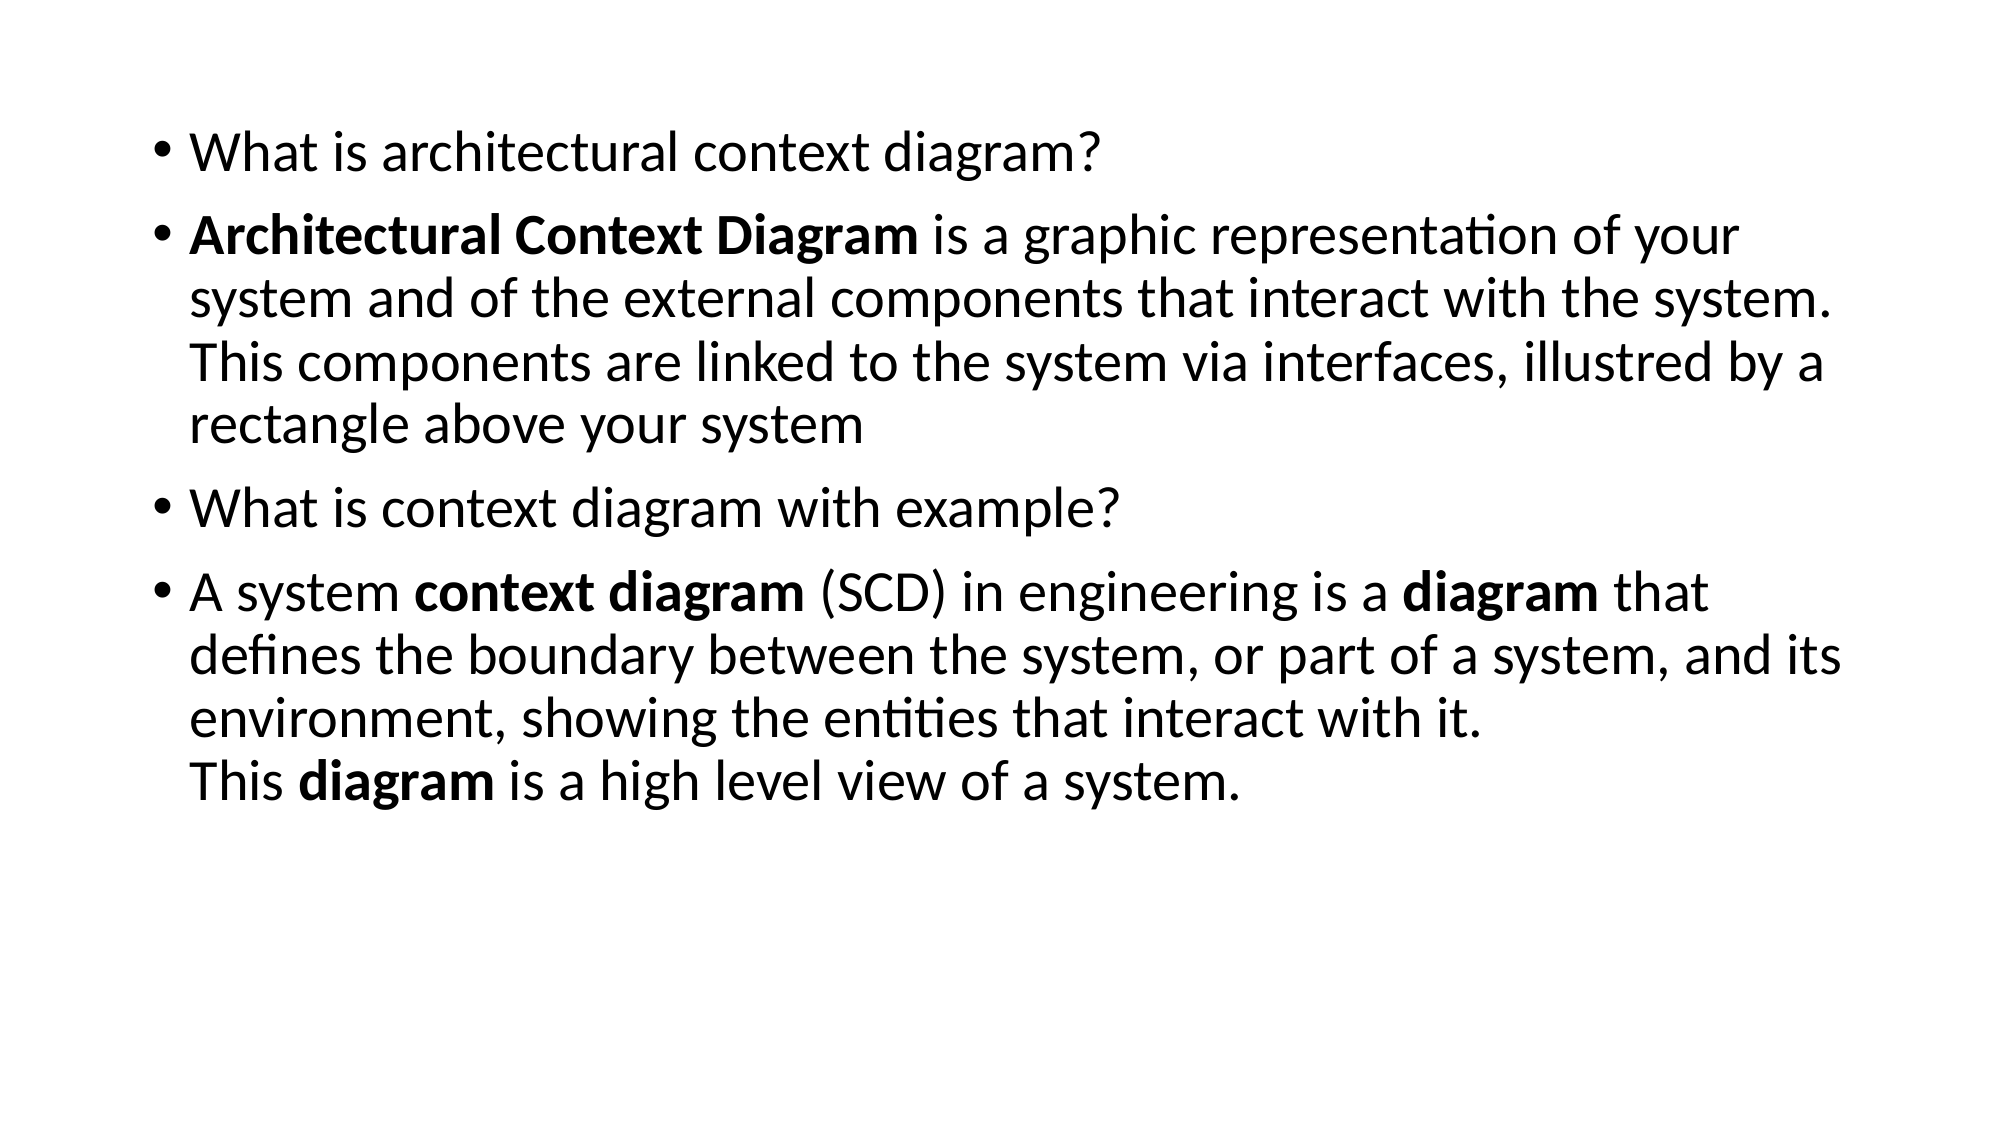

What is architectural context diagram?
Architectural Context Diagram is a graphic representation of your system and of the external components that interact with the system. This components are linked to the system via interfaces, illustred by a rectangle above your system
What is context diagram with example?
A system context diagram (SCD) in engineering is a diagram that defines the boundary between the system, or part of a system, and its environment, showing the entities that interact with it. This diagram is a high level view of a system.